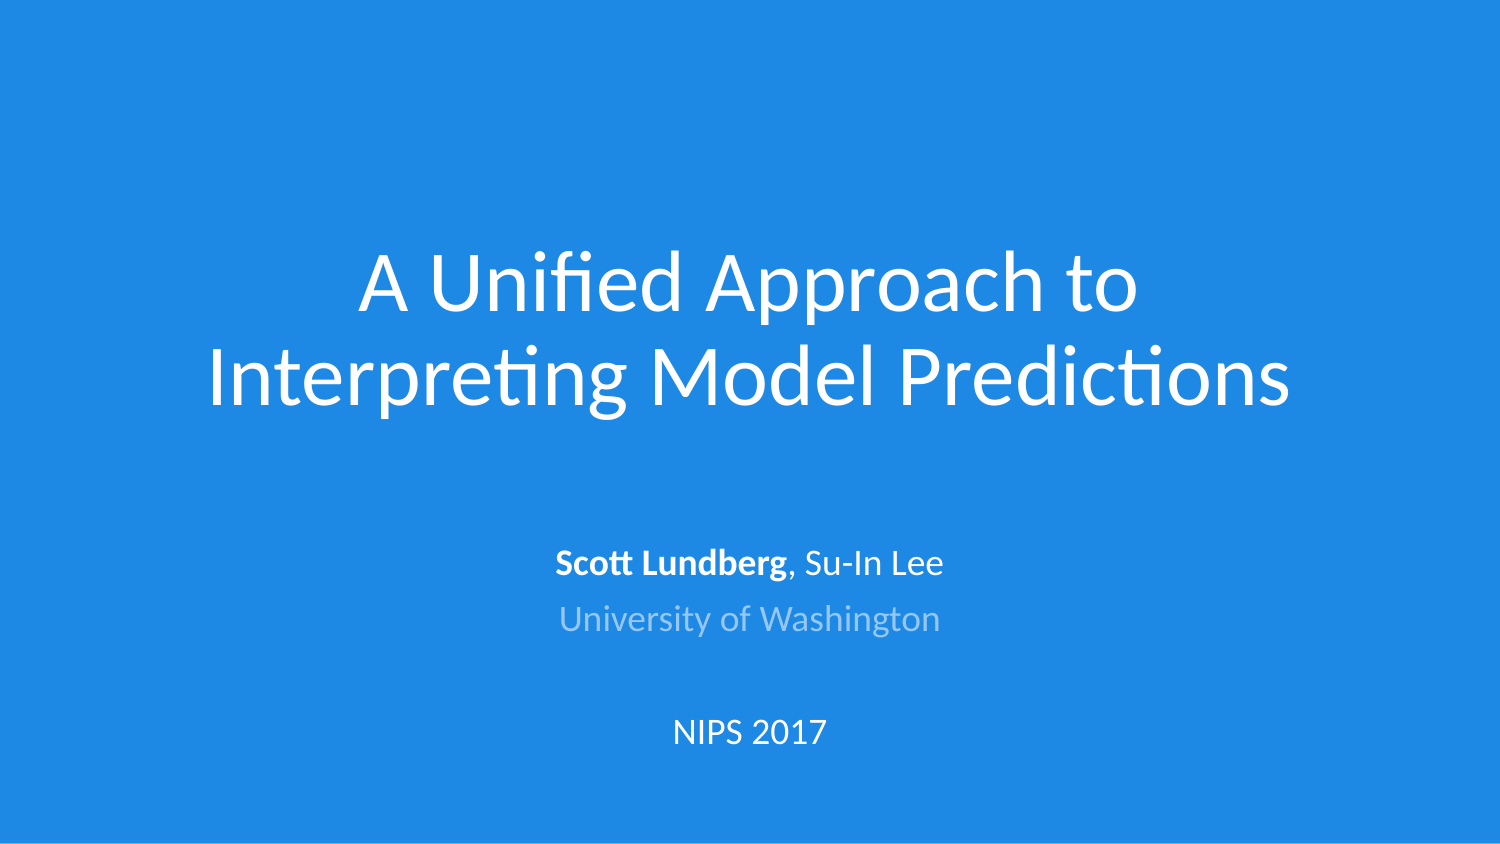

# A Unified Approach to Interpreting Model Predictions
Scott Lundberg, Su-In Lee
University of Washington

NIPS 2017